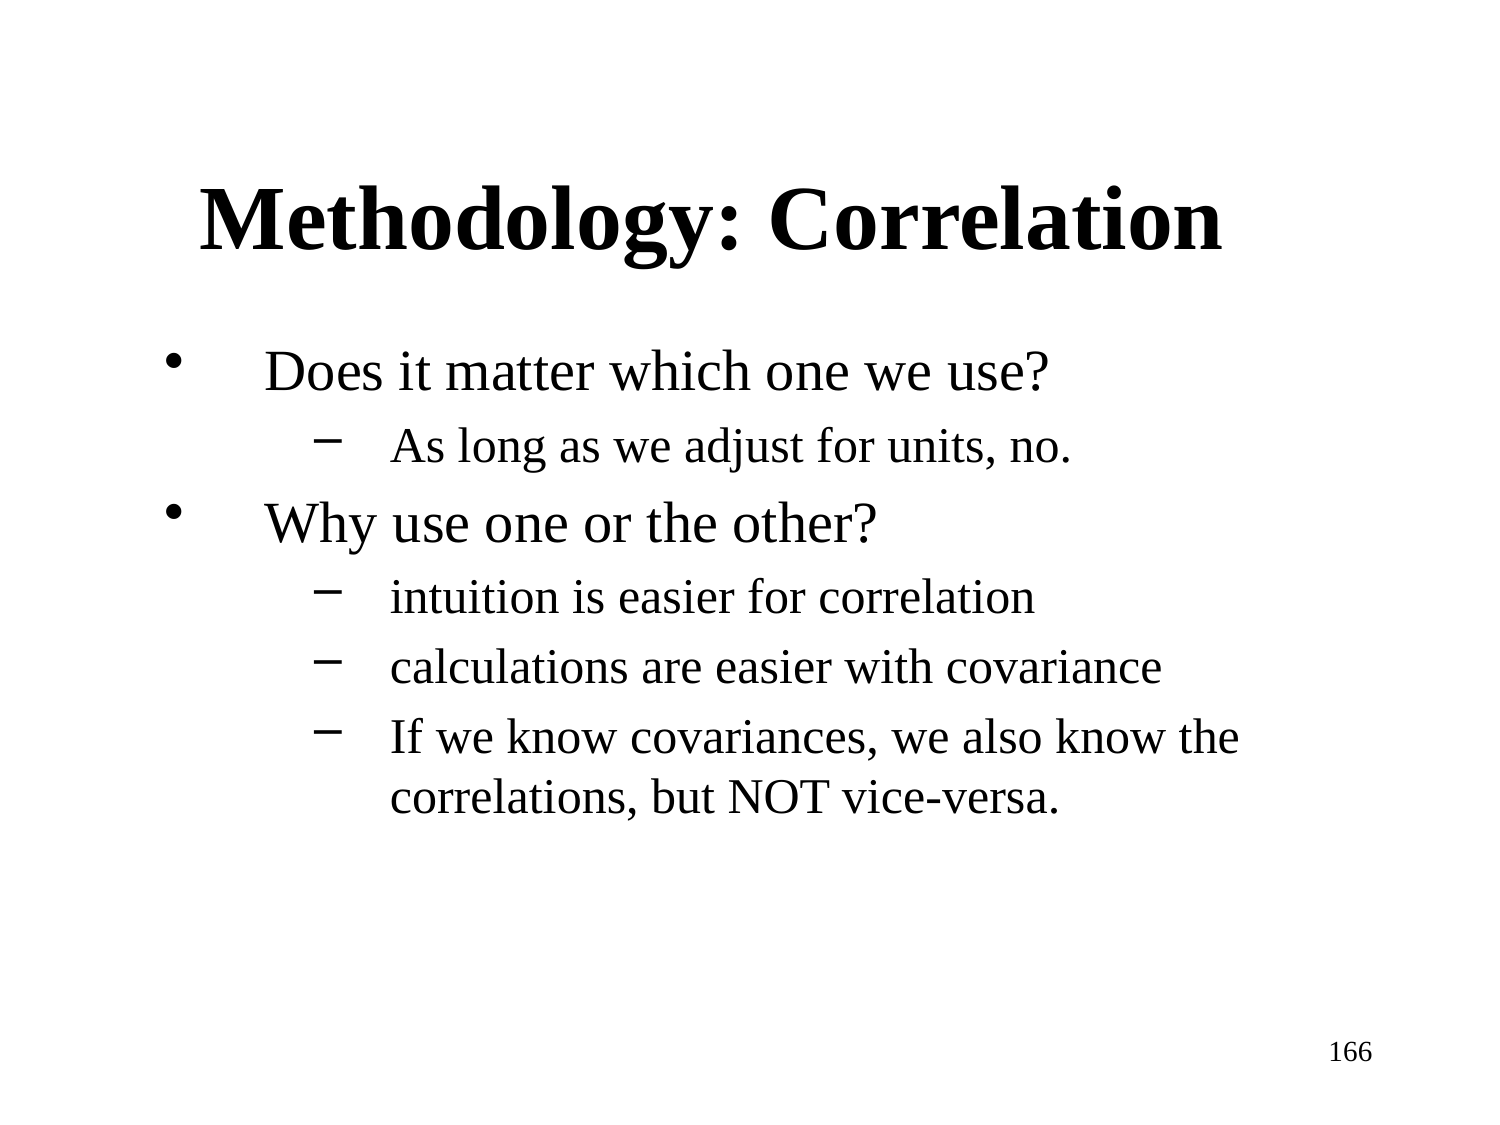

# Methodology: Correlation
Does it matter which one we use?
As long as we adjust for units, no.
Why use one or the other?
intuition is easier for correlation
calculations are easier with covariance
If we know covariances, we also know the correlations, but NOT vice-versa.
166